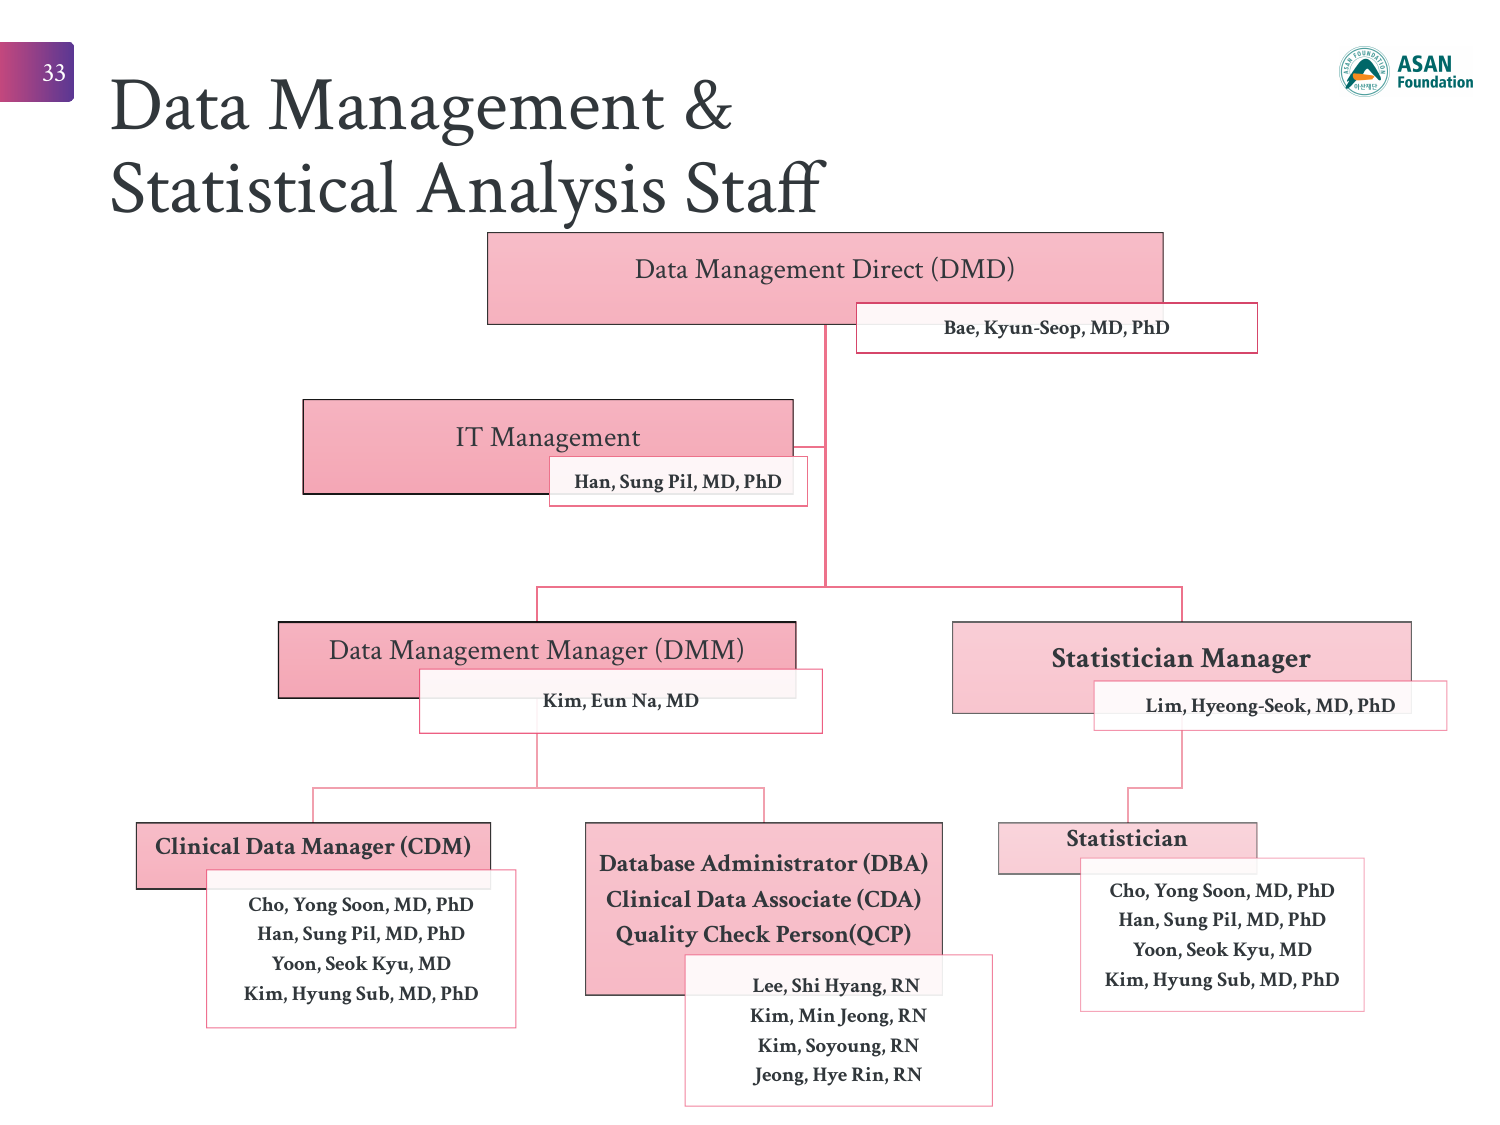

33
# Data Management & Statistical Analysis Staff
Data Management Direct (DMD)
Bae, Kyun-Seop, MD, PhD
Data Management Manager (DMM)
Kim, Eun Na, MD
Clinical Data Manager (CDM)
Cho, Yong Soon, MD, PhD
Han, Sung Pil, MD, PhD
Yoon, Seok Kyu, MD
Kim, Hyung Sub, MD, PhD
Database Administrator (DBA)
Clinical Data Associate (CDA)
Quality Check Person(QCP)
Lee, Shi Hyang, RN
Kim, Min Jeong, RN
Kim, Soyoung, RN
Jeong, Hye Rin, RN
Statistician Manager
Lim, Hyeong-Seok, MD, PhD
Statistician
Cho, Yong Soon, MD, PhD
Han, Sung Pil, MD, PhD
Yoon, Seok Kyu, MD
Kim, Hyung Sub, MD, PhD
IT Management
Han, Sung Pil, MD, PhD